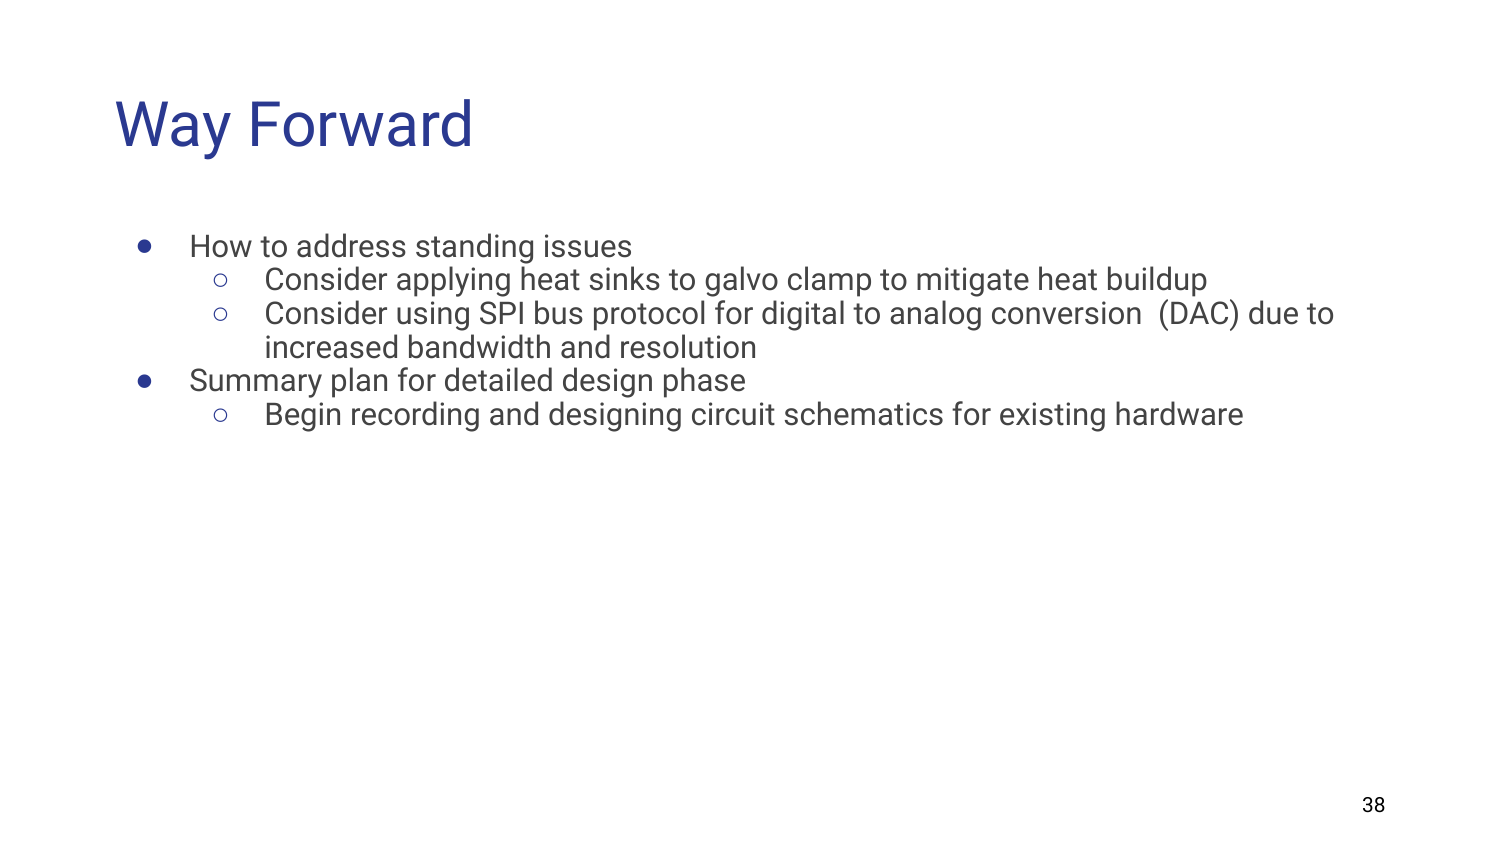

# Way Forward
How to address standing issues
Consider applying heat sinks to galvo clamp to mitigate heat buildup
Consider using SPI bus protocol for digital to analog conversion  (DAC) due to increased bandwidth and resolution
Summary plan for detailed design phase
Begin recording and designing circuit schematics for existing hardware
38